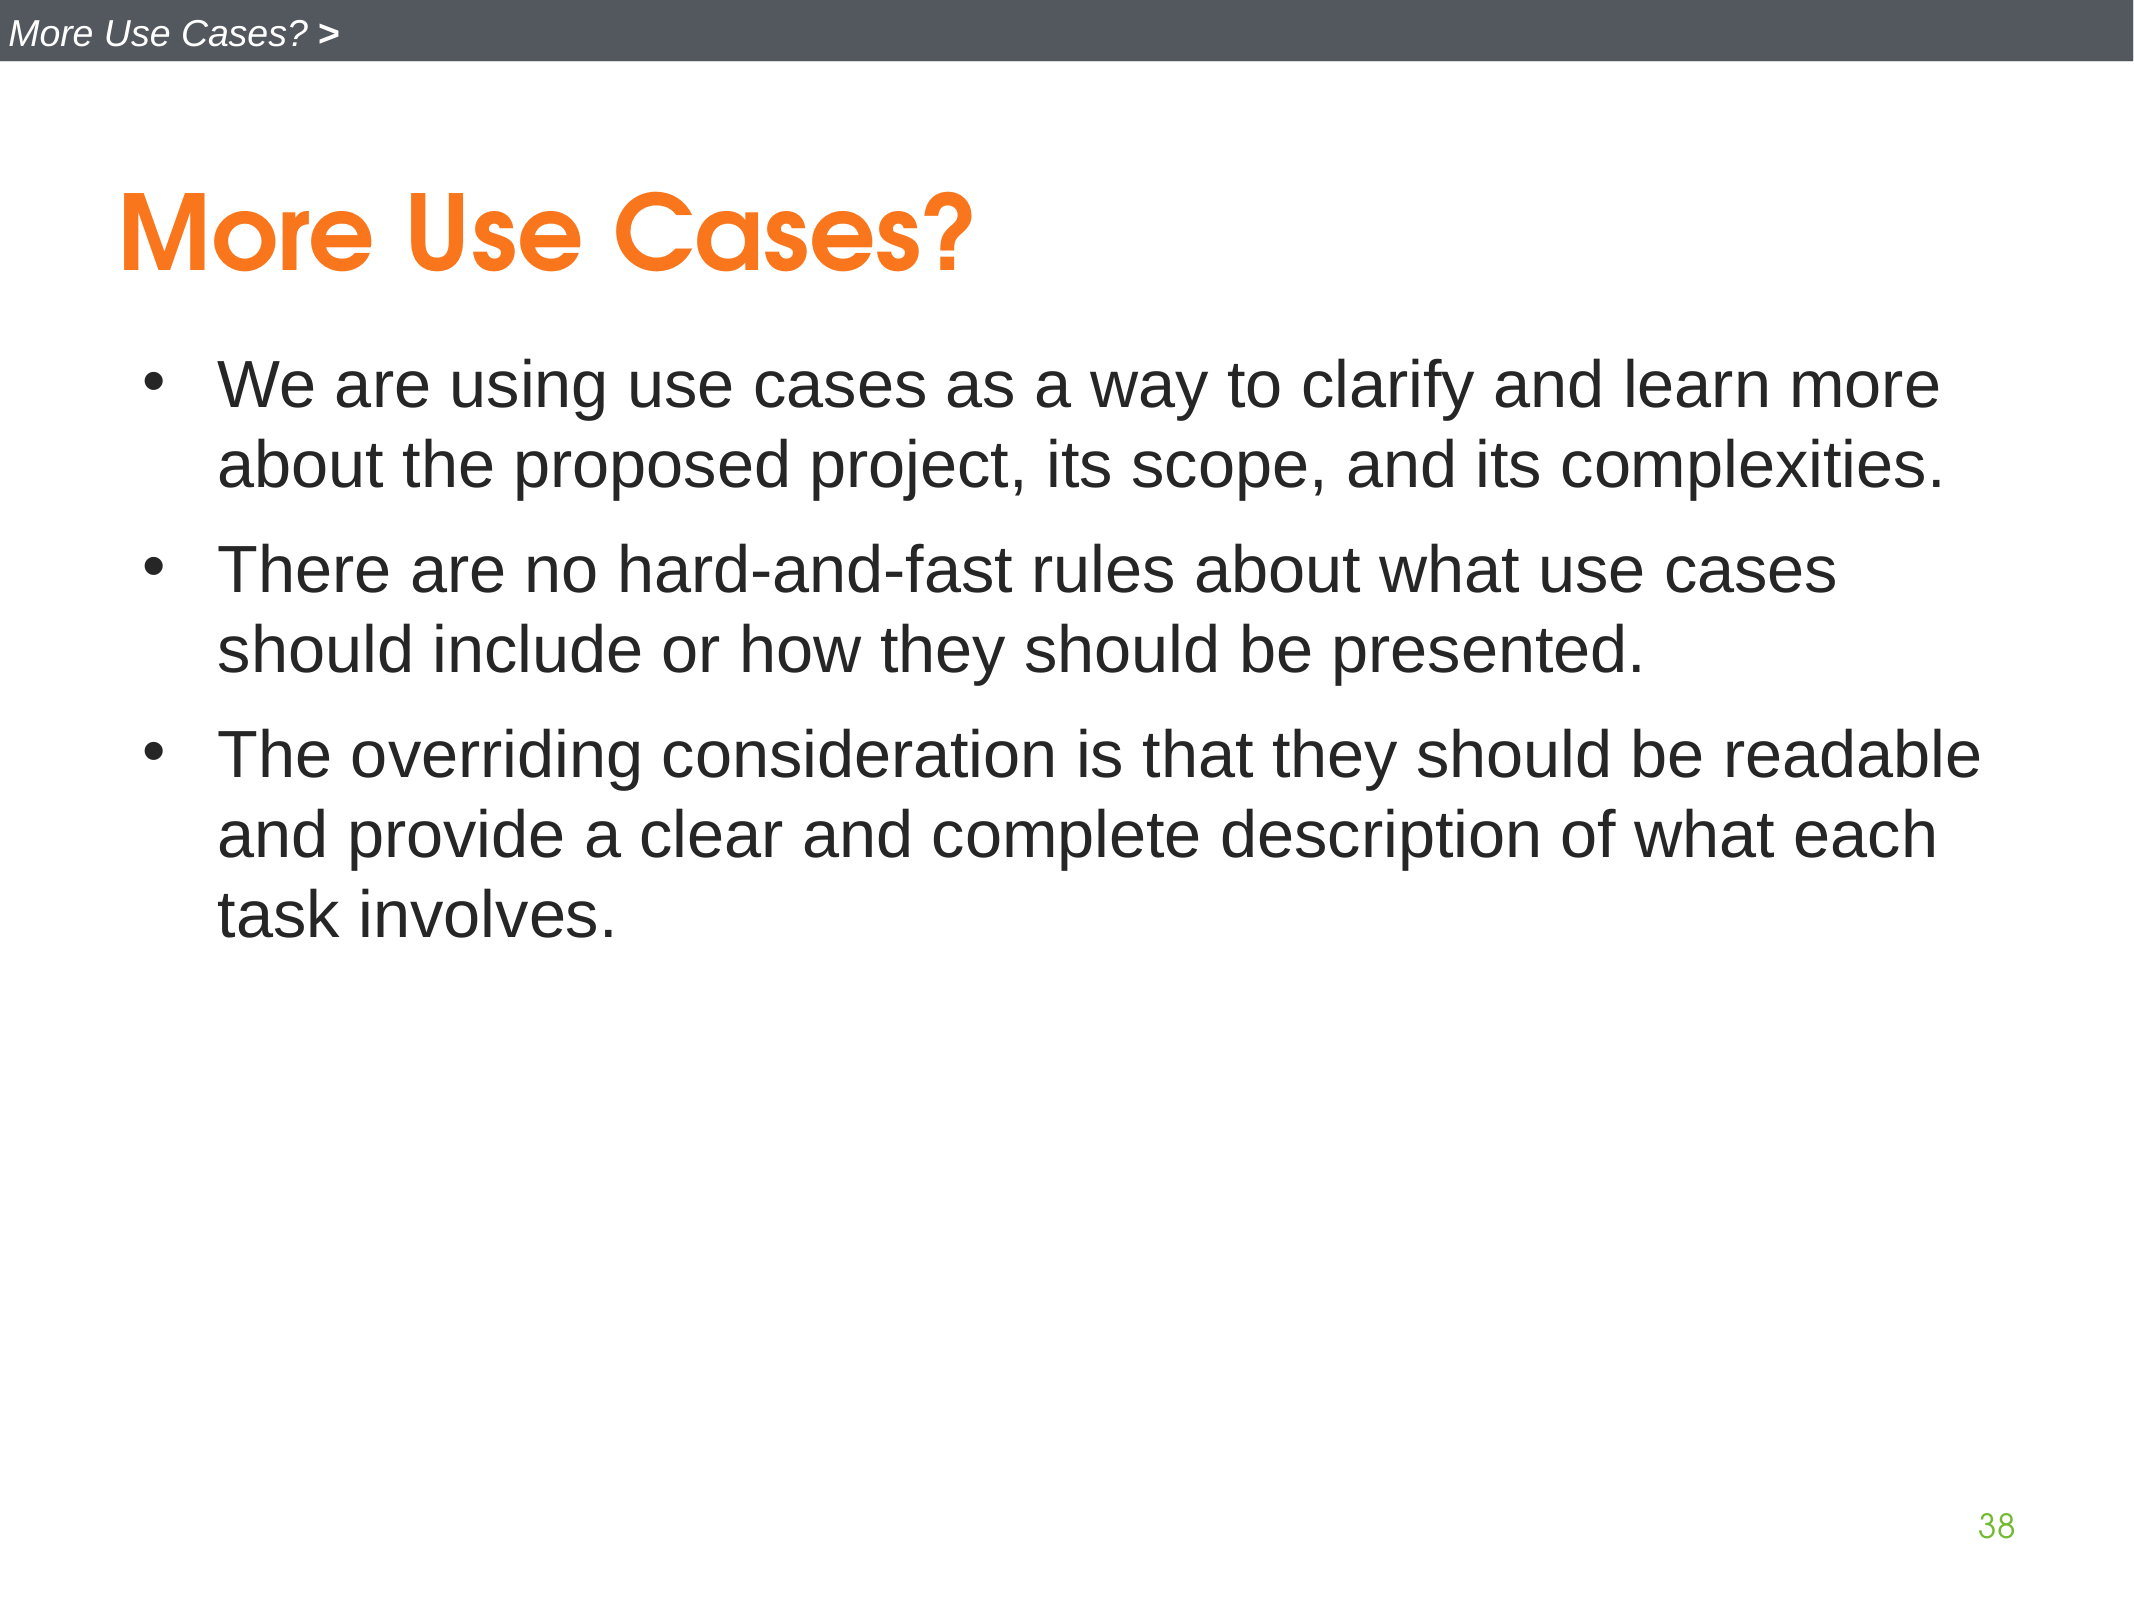

More Use Cases? >
# More Use Cases?
We are using use cases as a way to clarify and learn more about the proposed project, its scope, and its complexities.
There are no hard-and-fast rules about what use cases should include or how they should be presented.
The overriding consideration is that they should be readable and provide a clear and complete description of what each task involves.
38